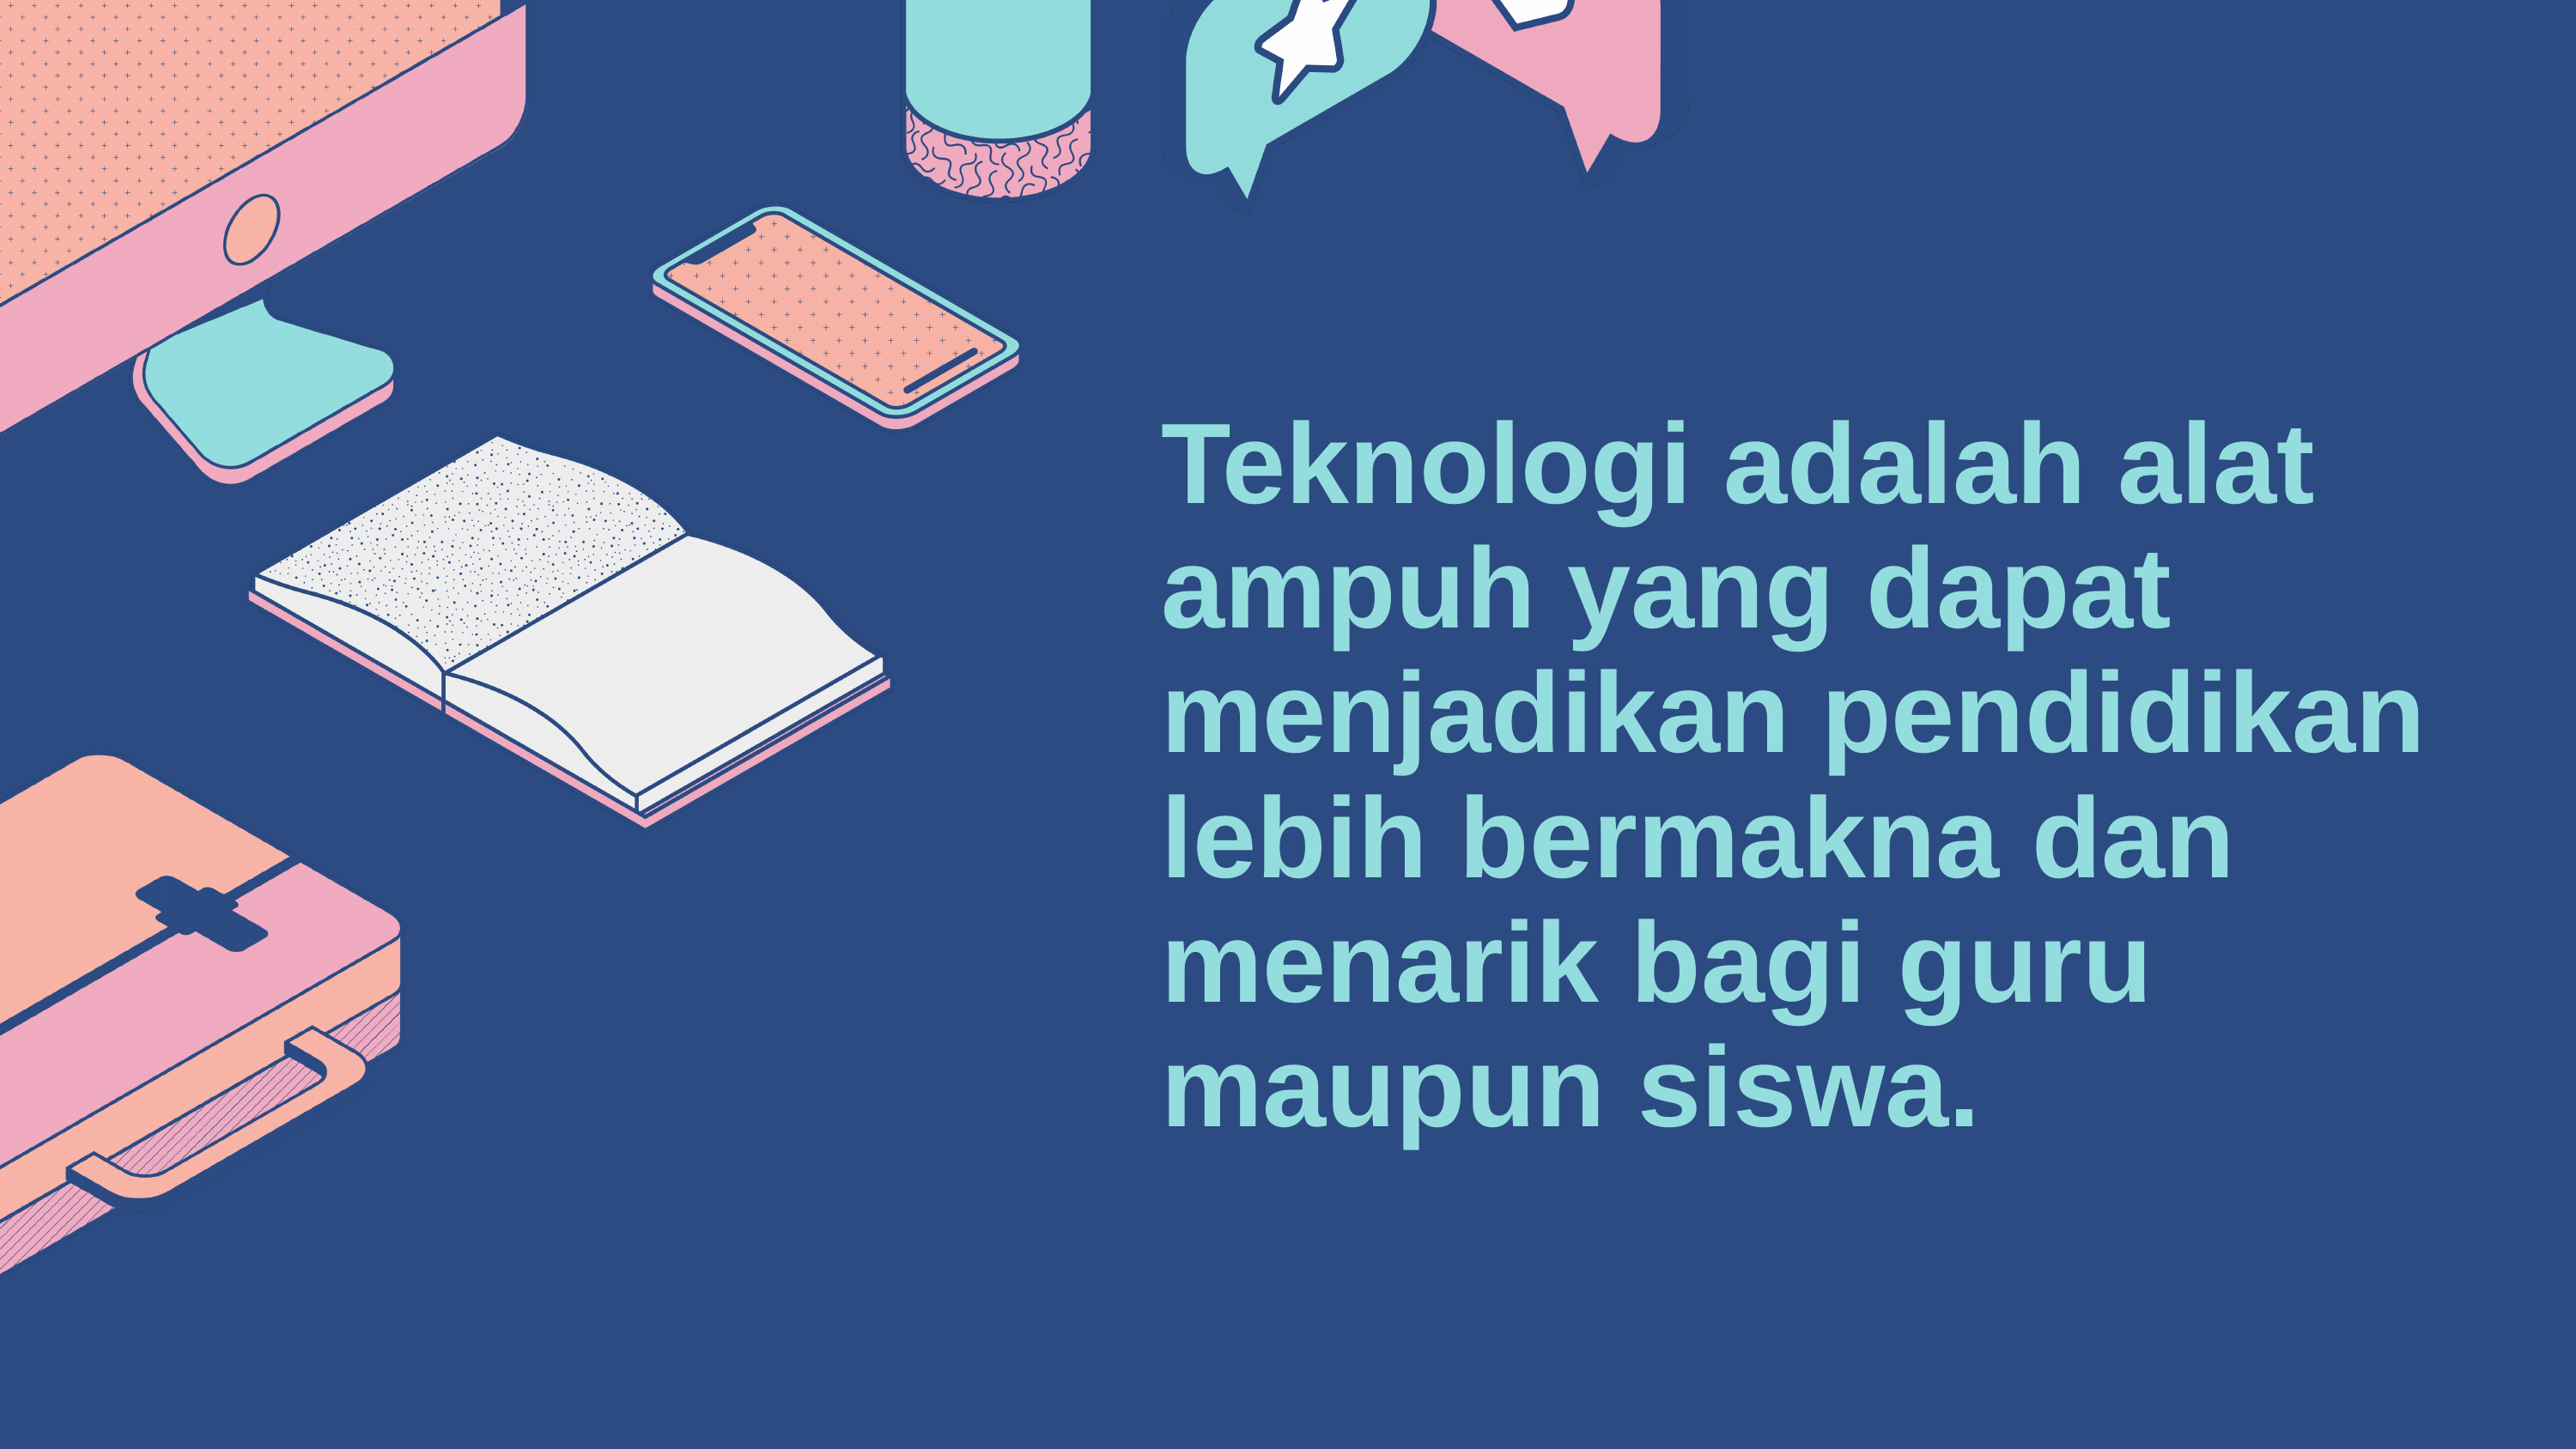

Teknologi adalah alat ampuh yang dapat menjadikan pendidikan lebih bermakna dan menarik bagi guru maupun siswa.